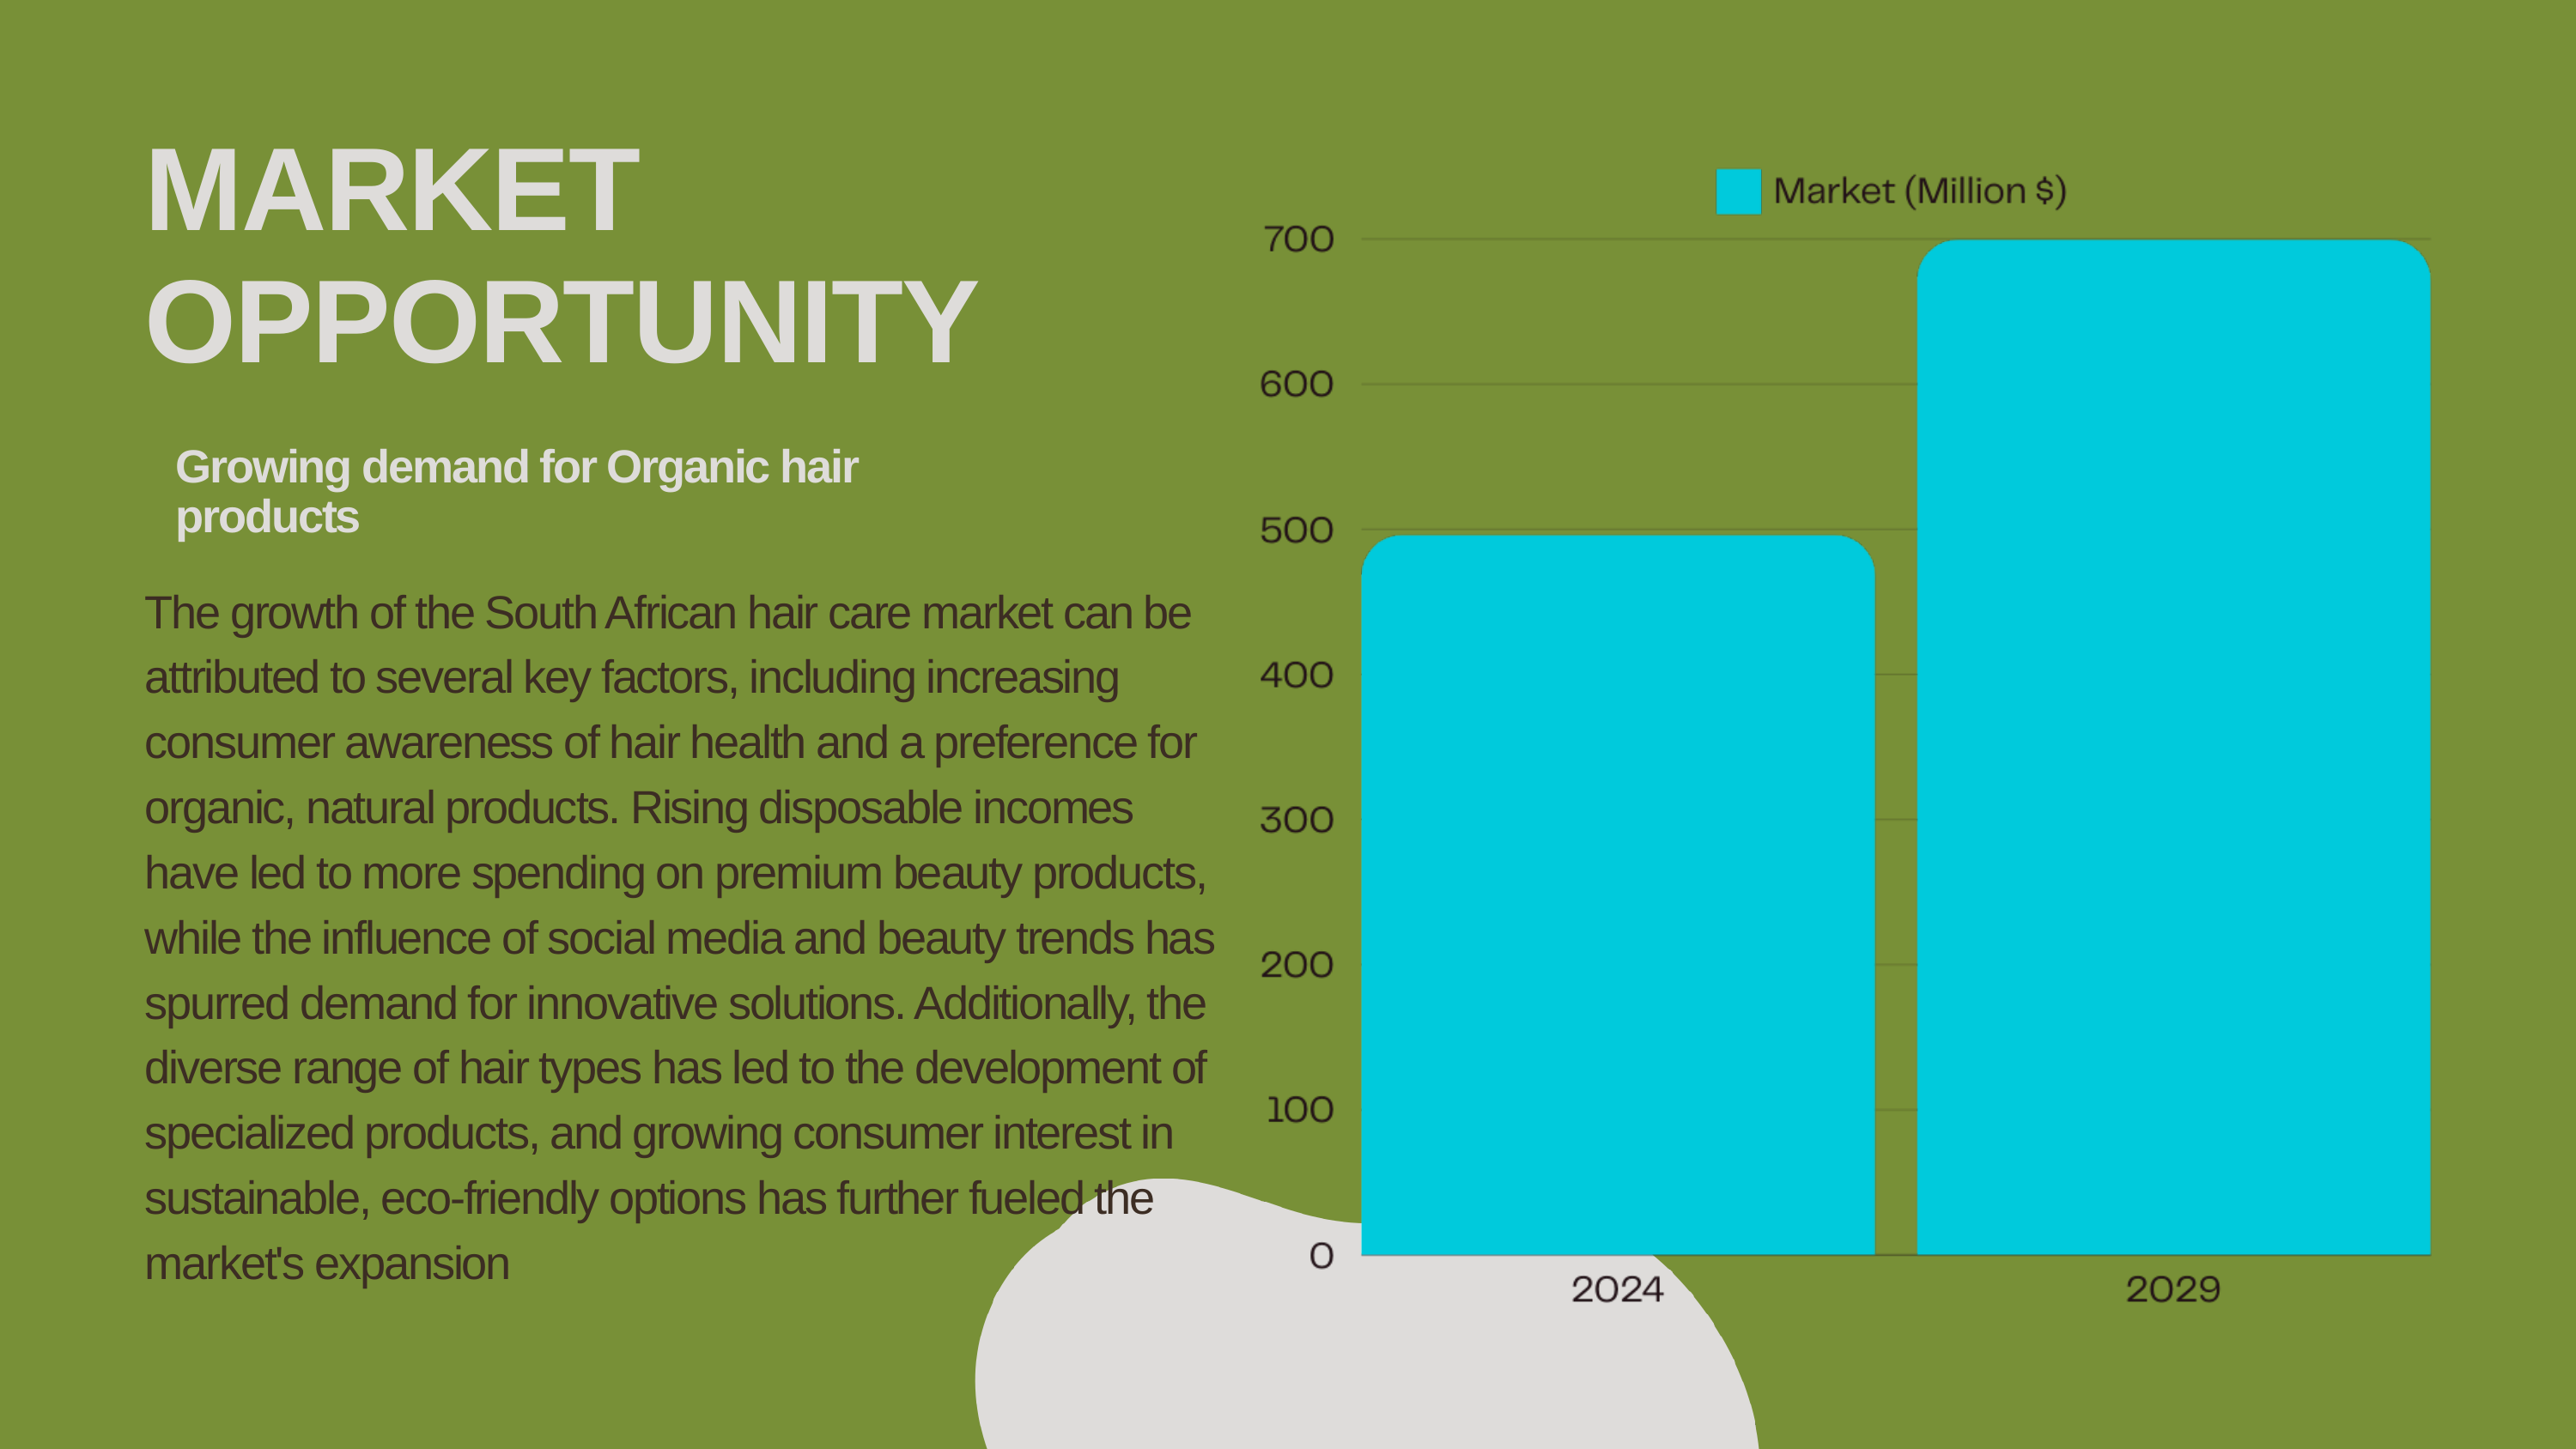

MARKET OPPORTUNITY
Growing demand for Organic hair products
The growth of the South African hair care market can be attributed to several key factors, including increasing consumer awareness of hair health and a preference for organic, natural products. Rising disposable incomes have led to more spending on premium beauty products, while the influence of social media and beauty trends has spurred demand for innovative solutions. Additionally, the diverse range of hair types has led to the development of specialized products, and growing consumer interest in sustainable, eco-friendly options has further fueled the market's expansion